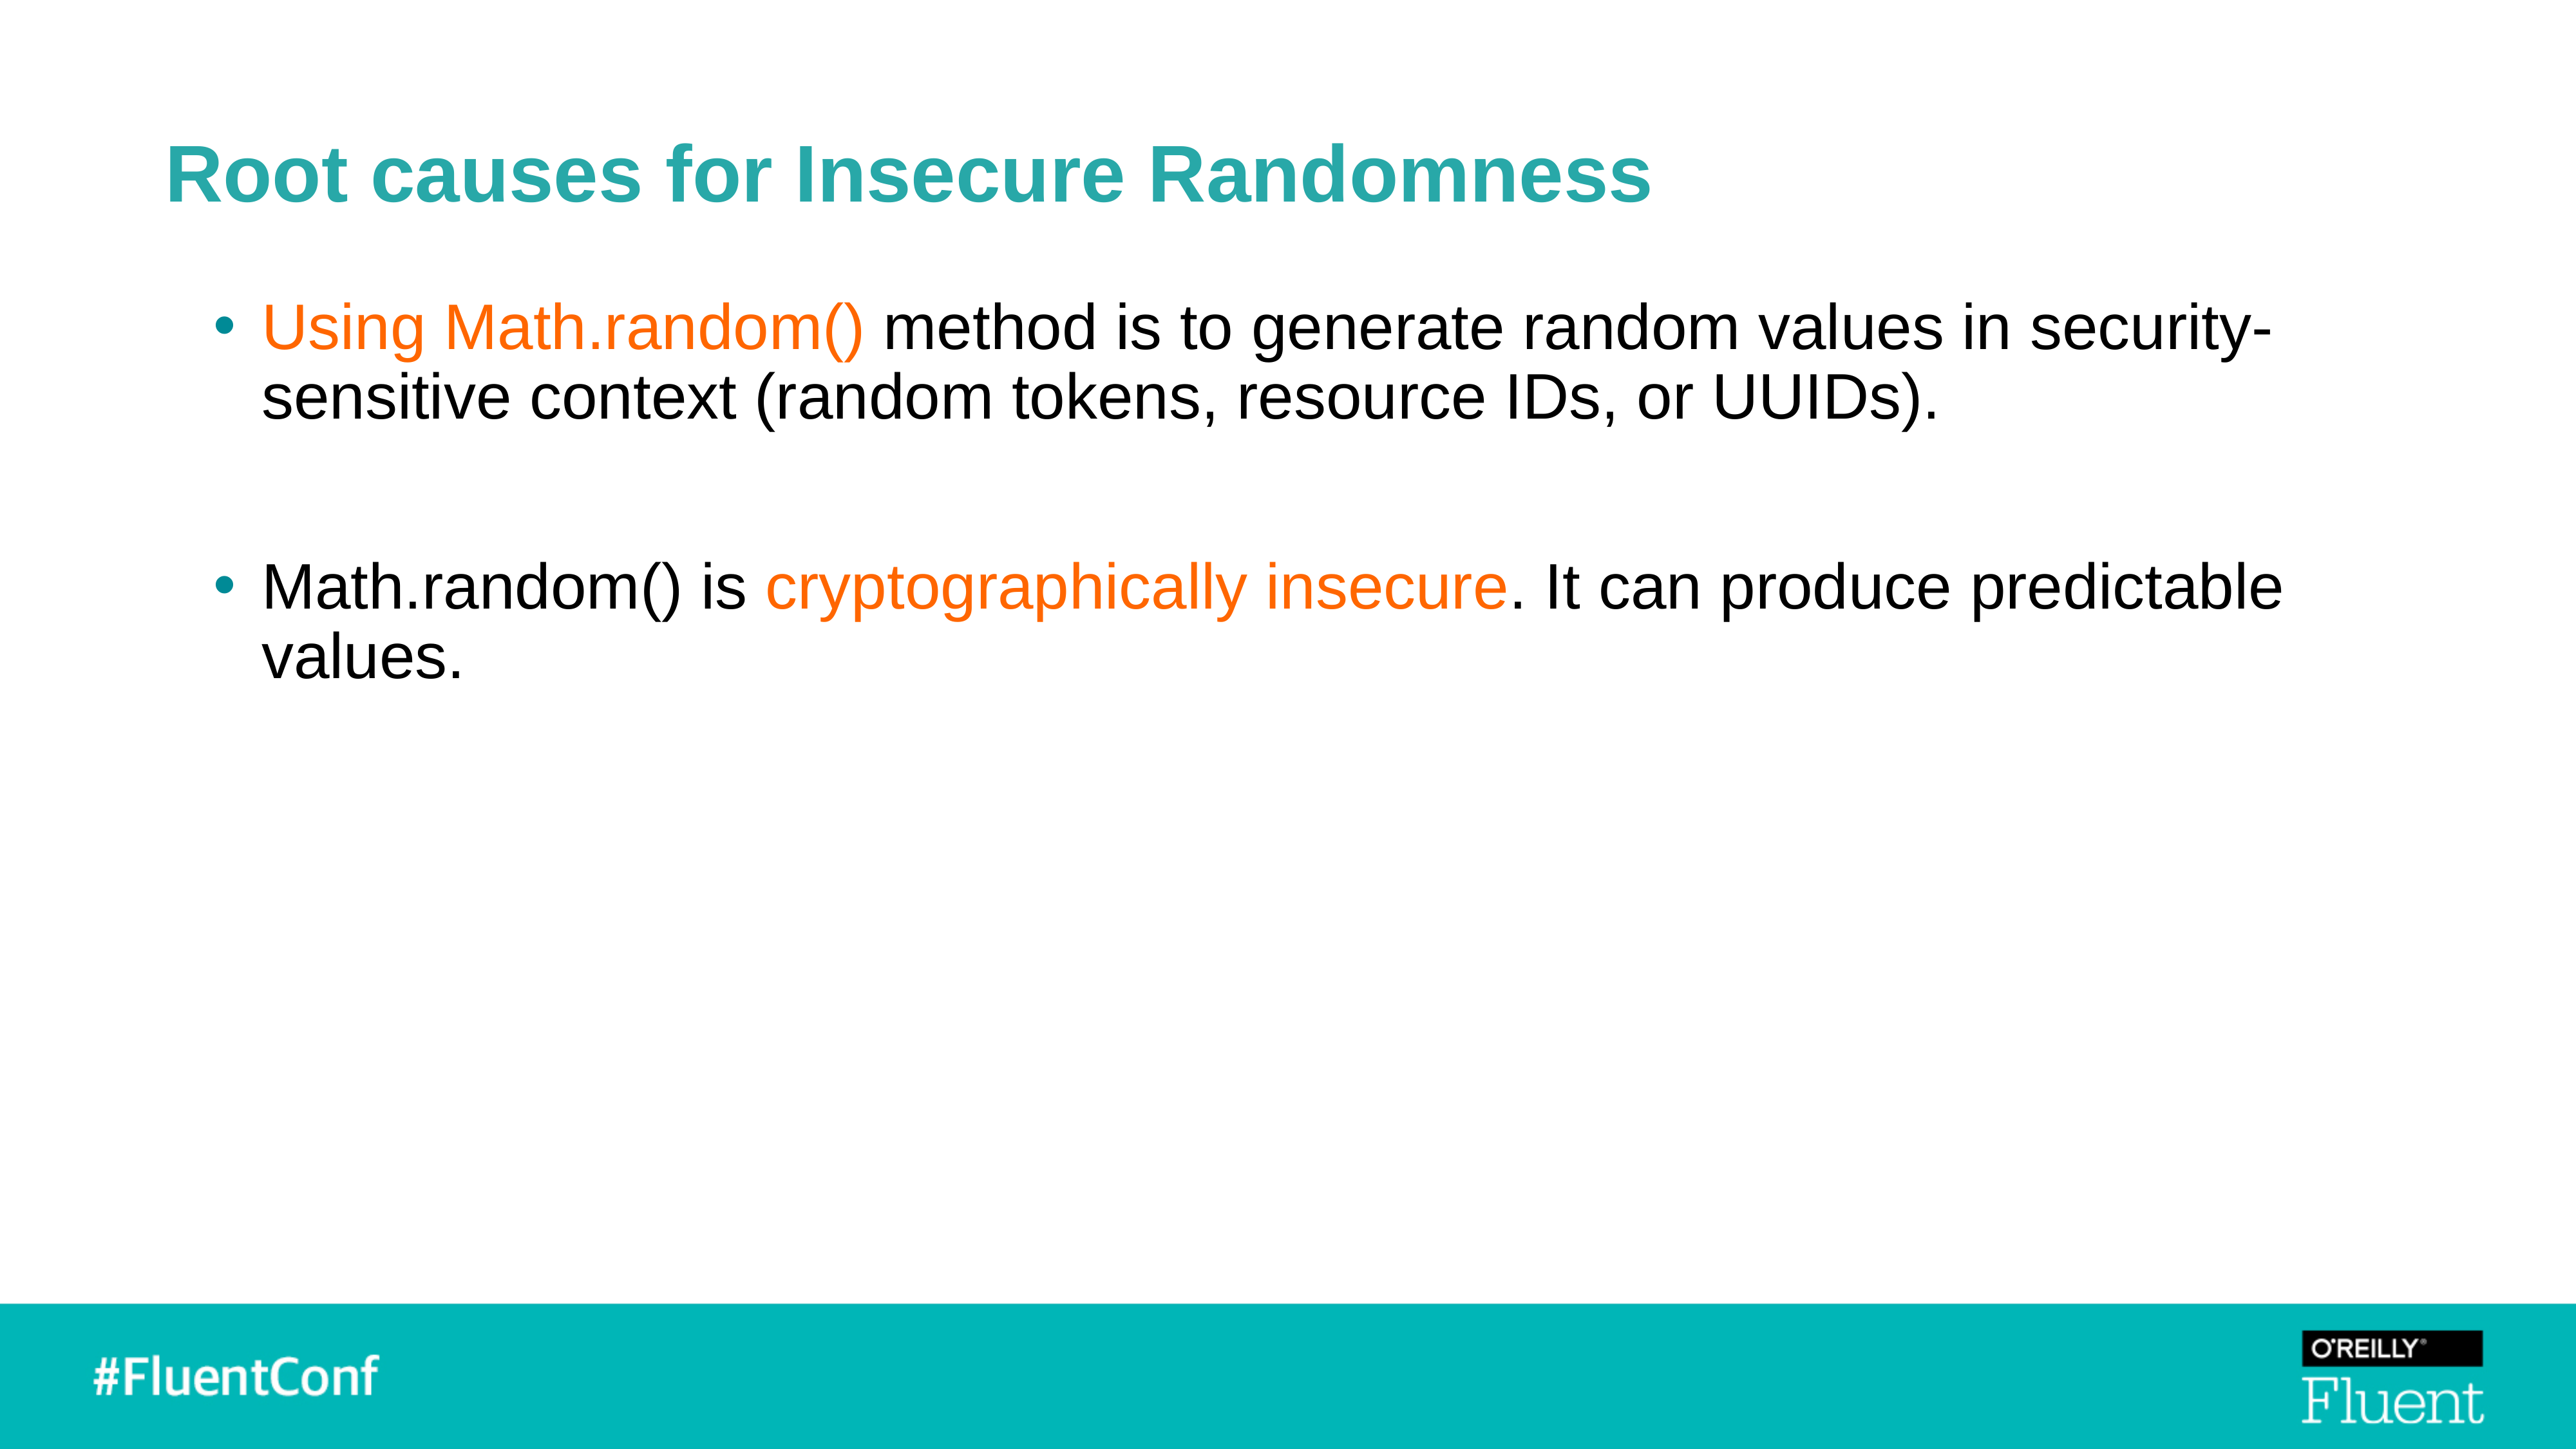

# Root causes for Insecure Randomness
Using Math.random() method is to generate random values in security-sensitive context (random tokens, resource IDs, or UUIDs).

Math.random() is cryptographically insecure. It can produce predictable values.